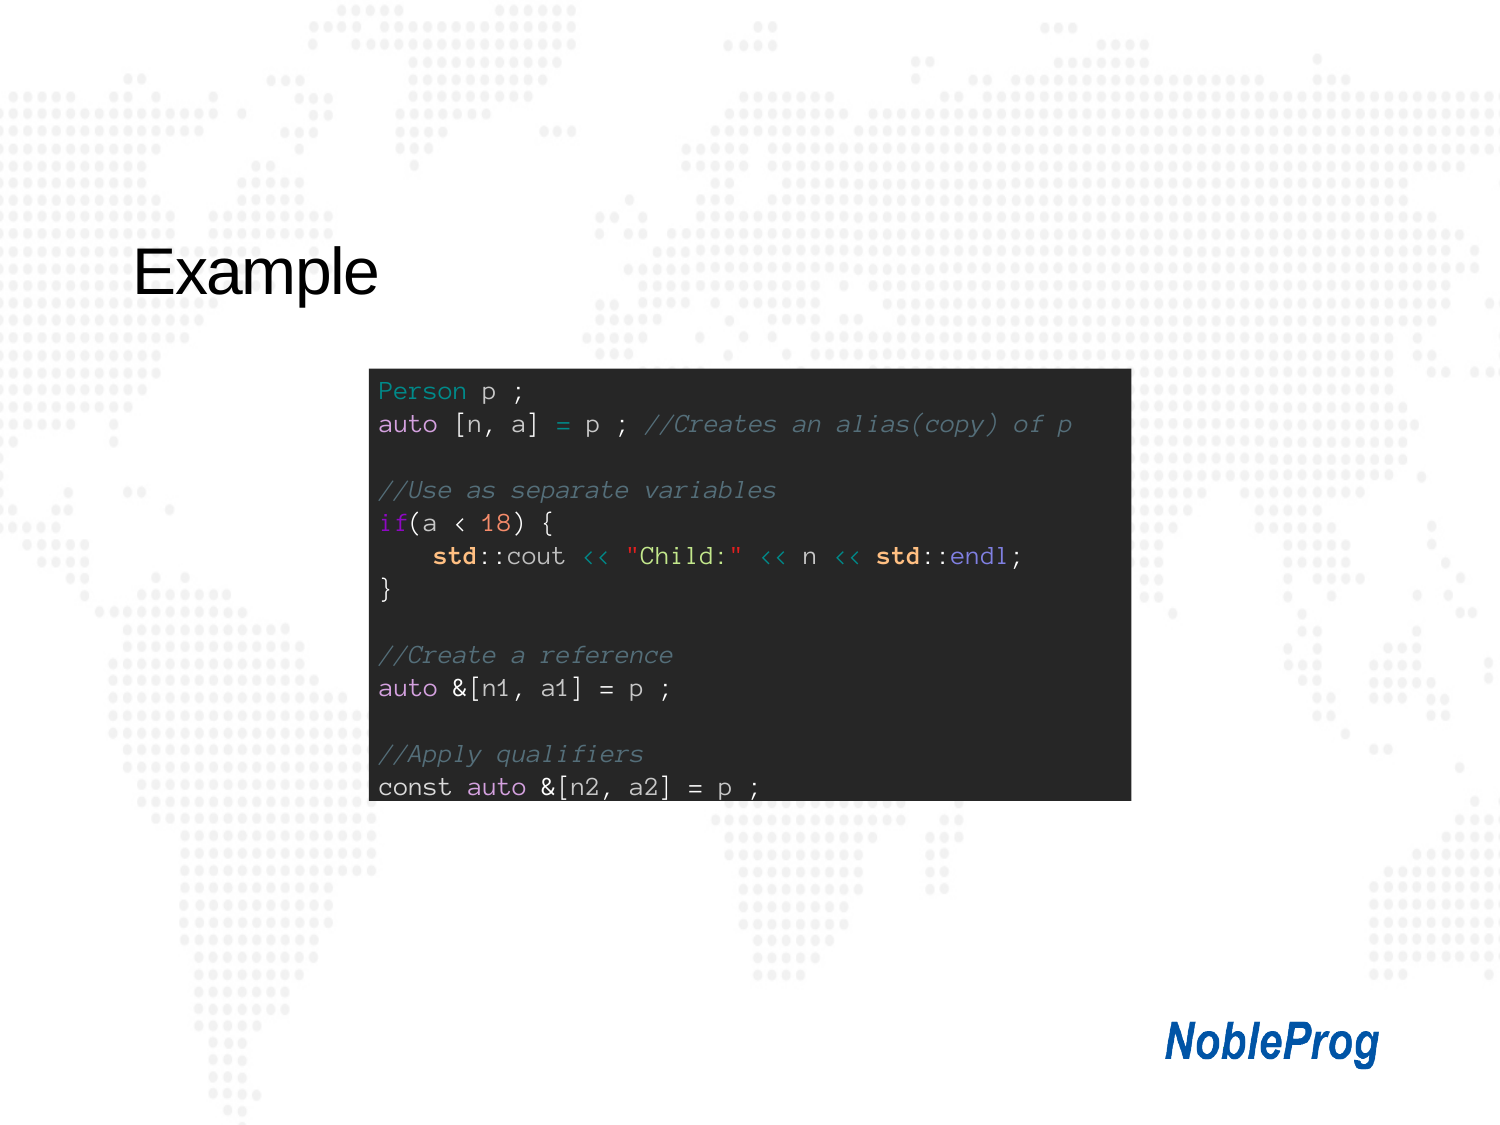

# Example
Person p ;
auto [n, a] = p ; //Creates an alias(copy) of p

//Use as separate variables
if(a < 18) {
std::cout << "Child:" << n << std::endl;
}

//Create a reference
auto &[n1, a1] = p ;

//Apply qualifiers
const auto &[n2, a2] = p ;